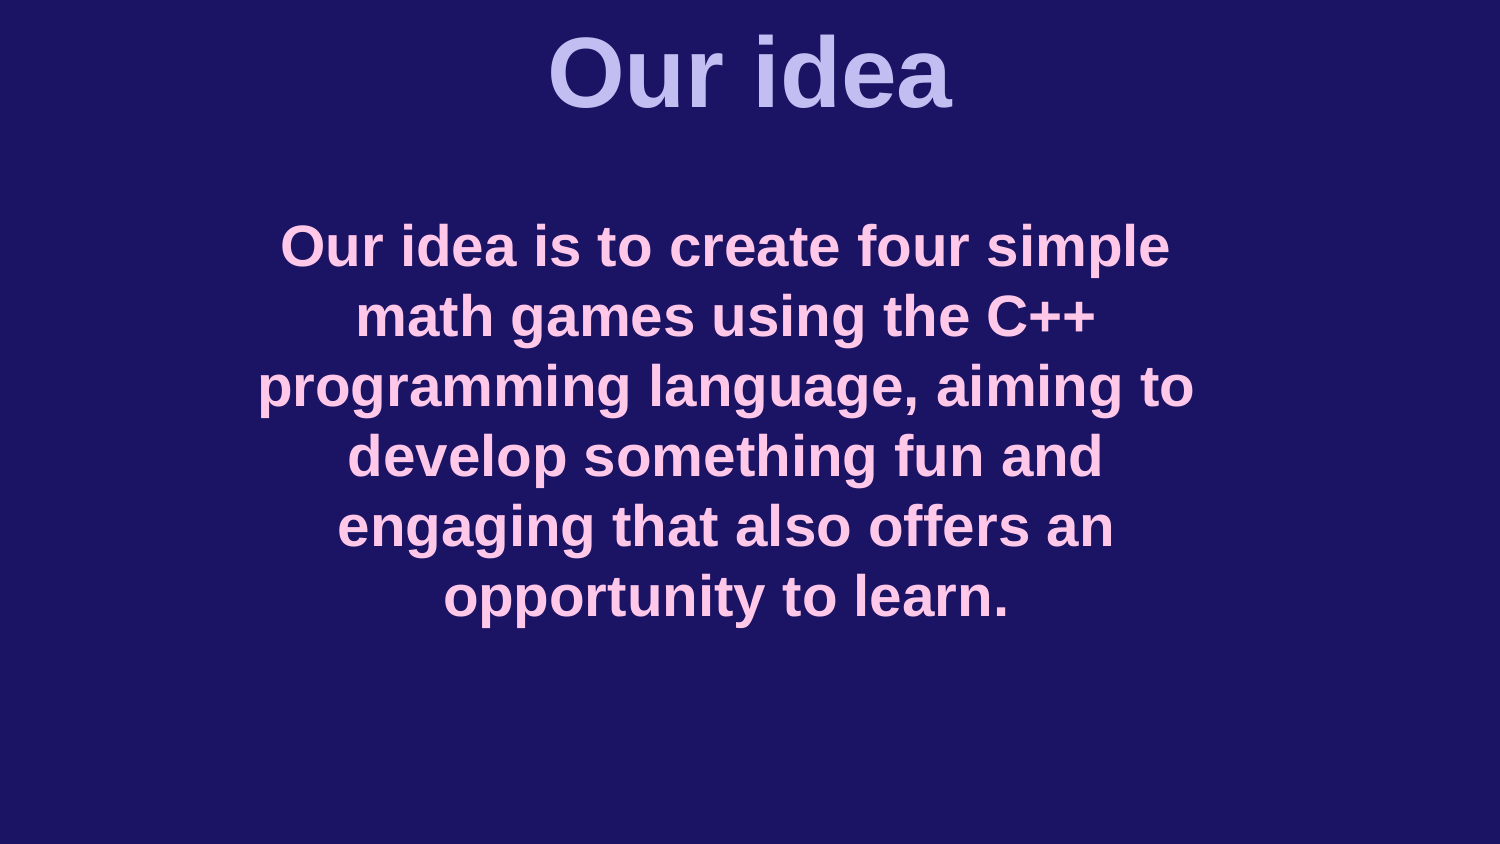

Our idea
Our idea is to create four simple math games using the C++ programming language, aiming to develop something fun and engaging that also offers an opportunity to learn.